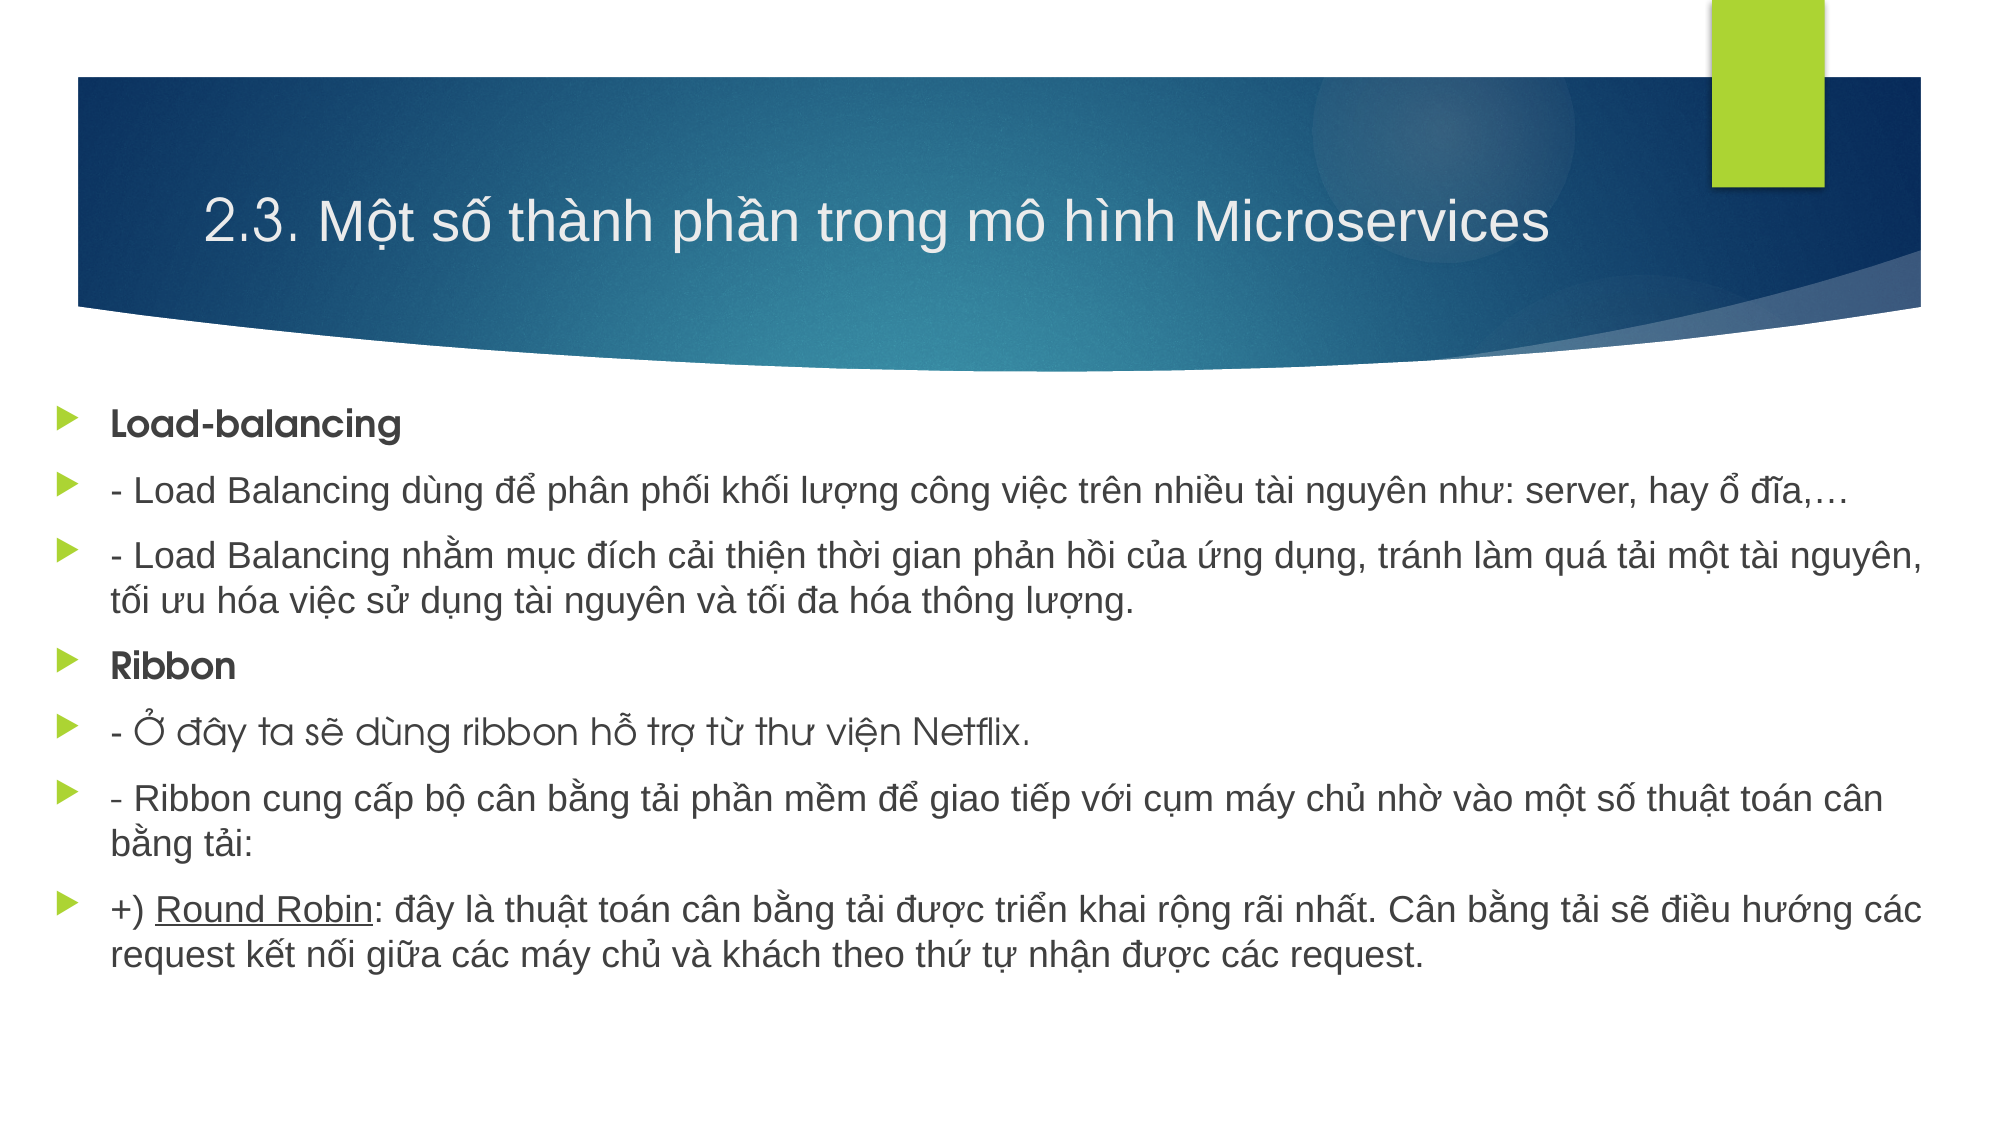

# 2.3. Một số thành phần trong mô hình Microservices
Load-balancing
- Load Balancing dùng để phân phối khối lượng công việc trên nhiều tài nguyên như: server, hay ổ đĩa,…
- Load Balancing nhằm mục đích cải thiện thời gian phản hồi của ứng dụng, tránh làm quá tải một tài nguyên, tối ưu hóa việc sử dụng tài nguyên và tối đa hóa thông lượng.
Ribbon
- Ở đây ta sẽ dùng ribbon hỗ trợ từ thư viện Netflix.
- Ribbon cung cấp bộ cân bằng tải phần mềm để giao tiếp với cụm máy chủ nhờ vào một số thuật toán cân bằng tải:
+) Round Robin: đây là thuật toán cân bằng tải được triển khai rộng rãi nhất. Cân bằng tải sẽ điều hướng các request kết nối giữa các máy chủ và khách theo thứ tự nhận được các request.